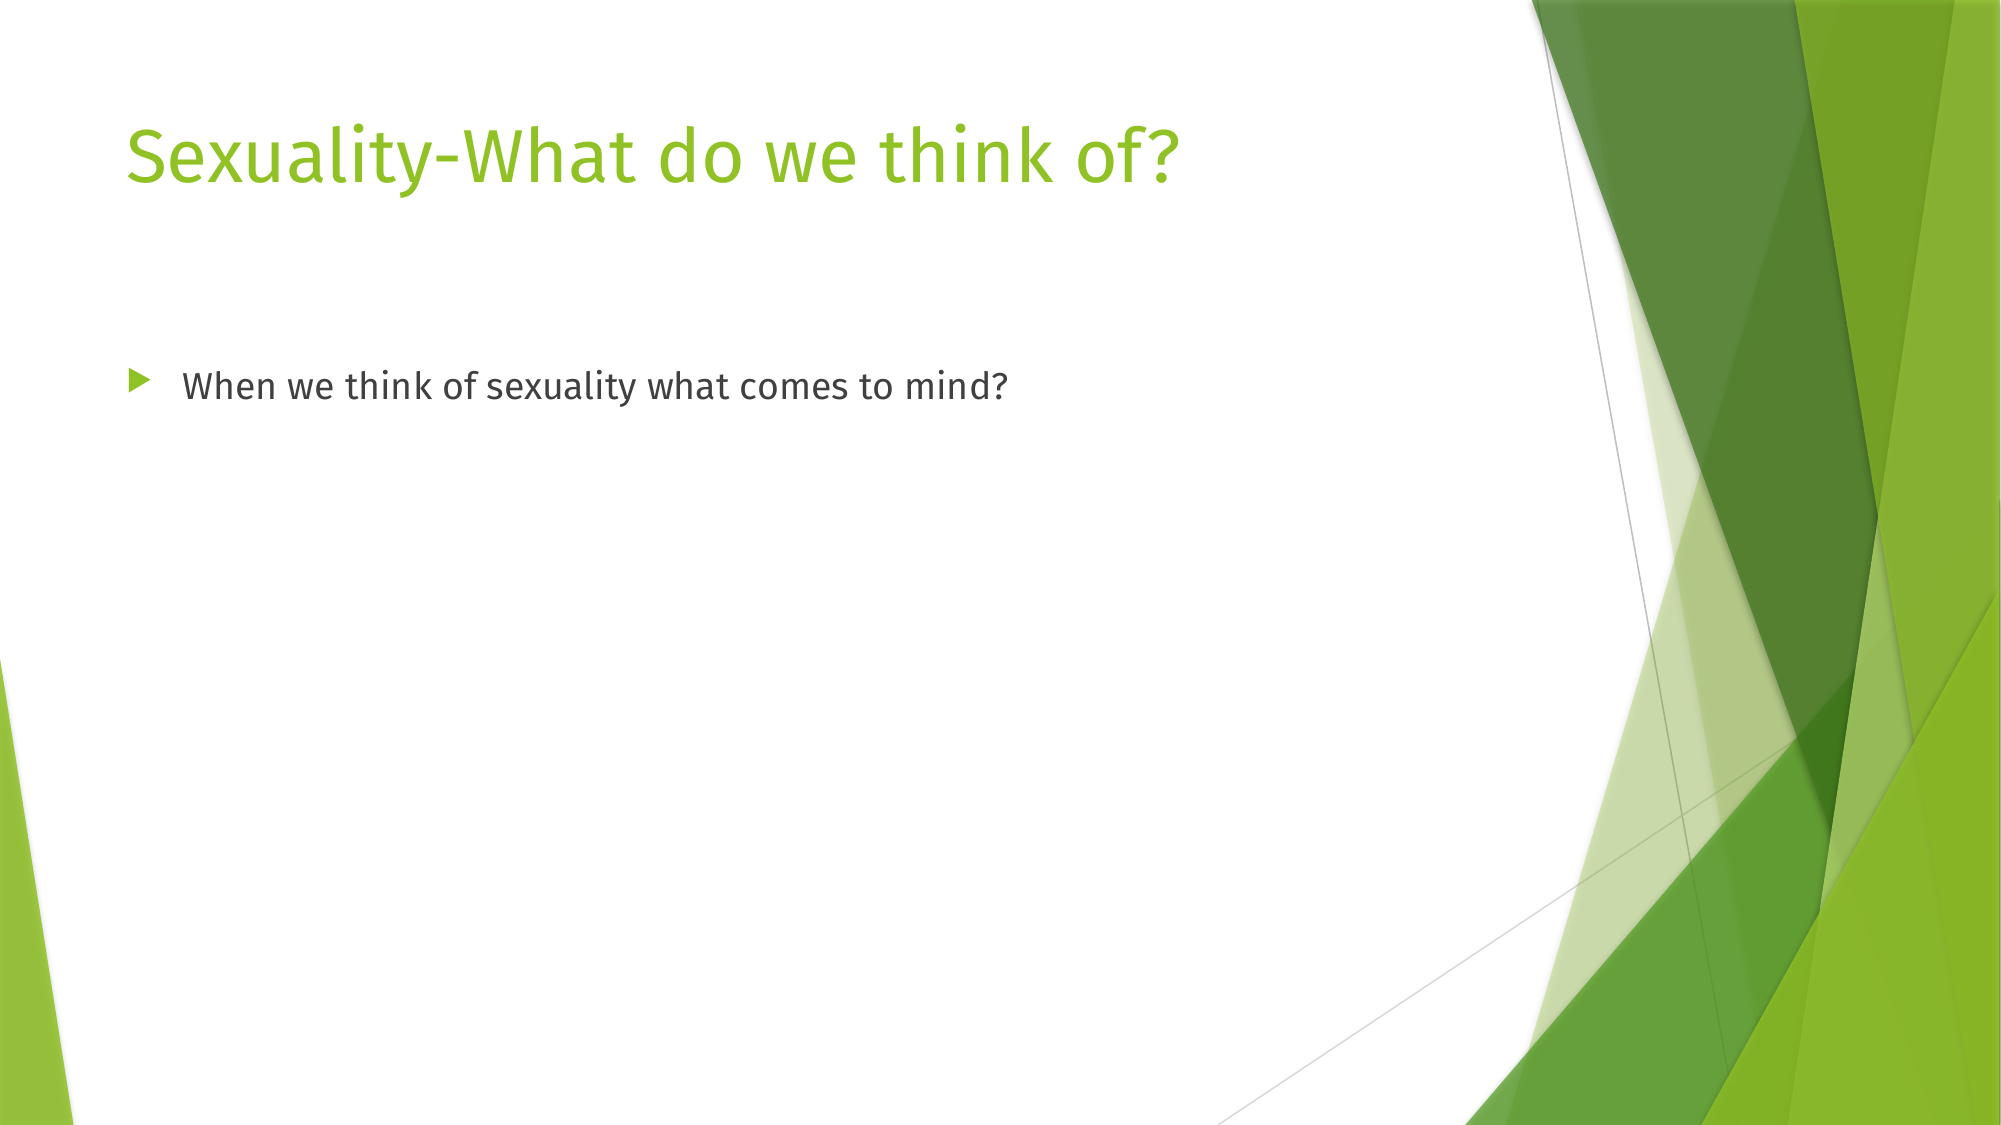

# Sexuality-What do we think of?
When we think of sexuality what comes to mind?